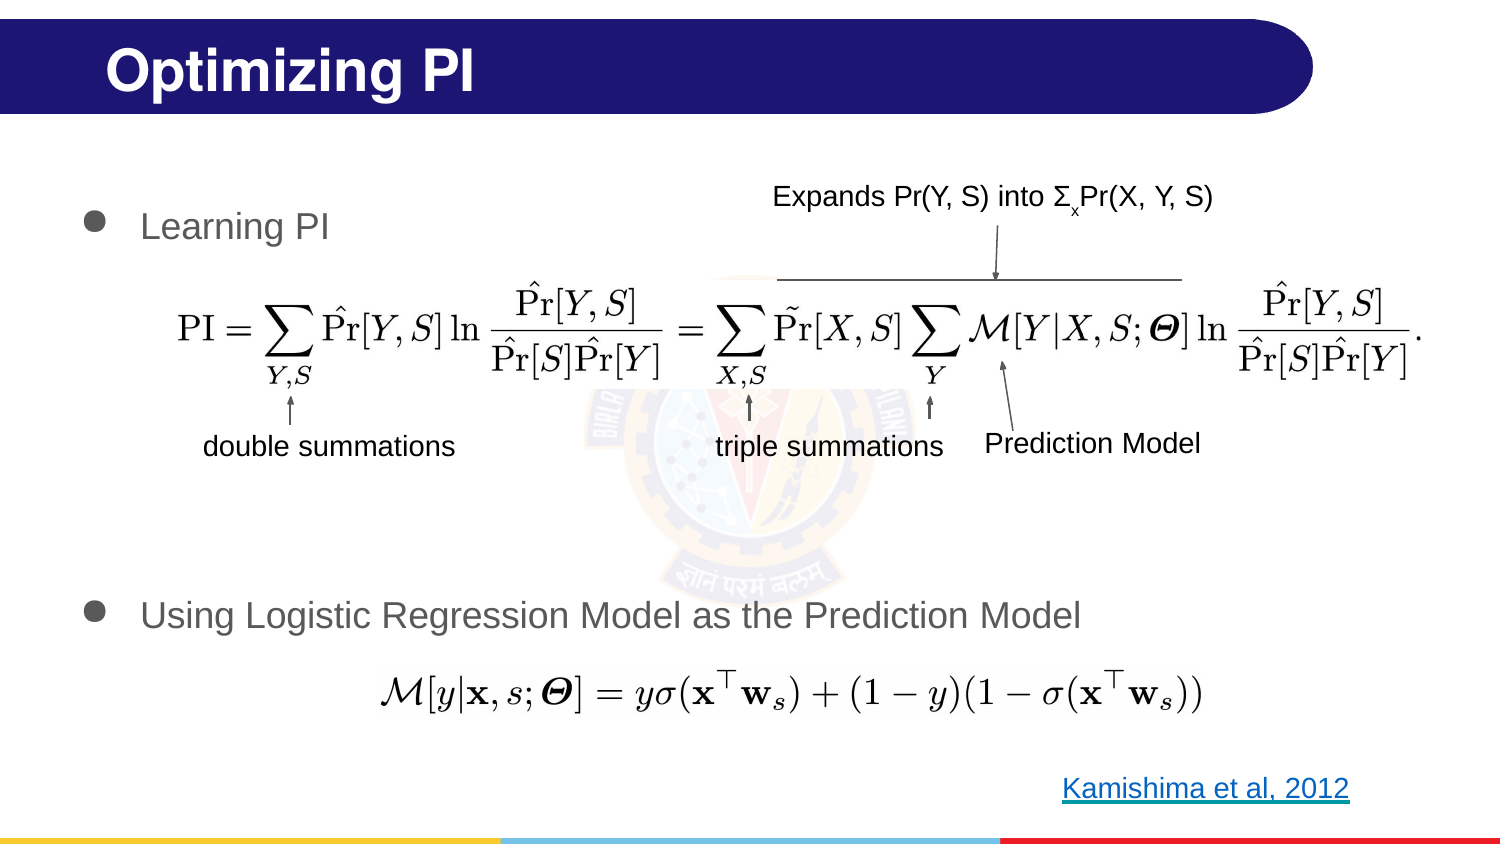

# Optimizing PI

Expands Pr(Y, S) into ΣxPr(X, Y, S)

Learning PI

Prediction Model
double summations
triple summations
Using Logistic Regression Model as the Prediction Model

Kamishima et al, 2012